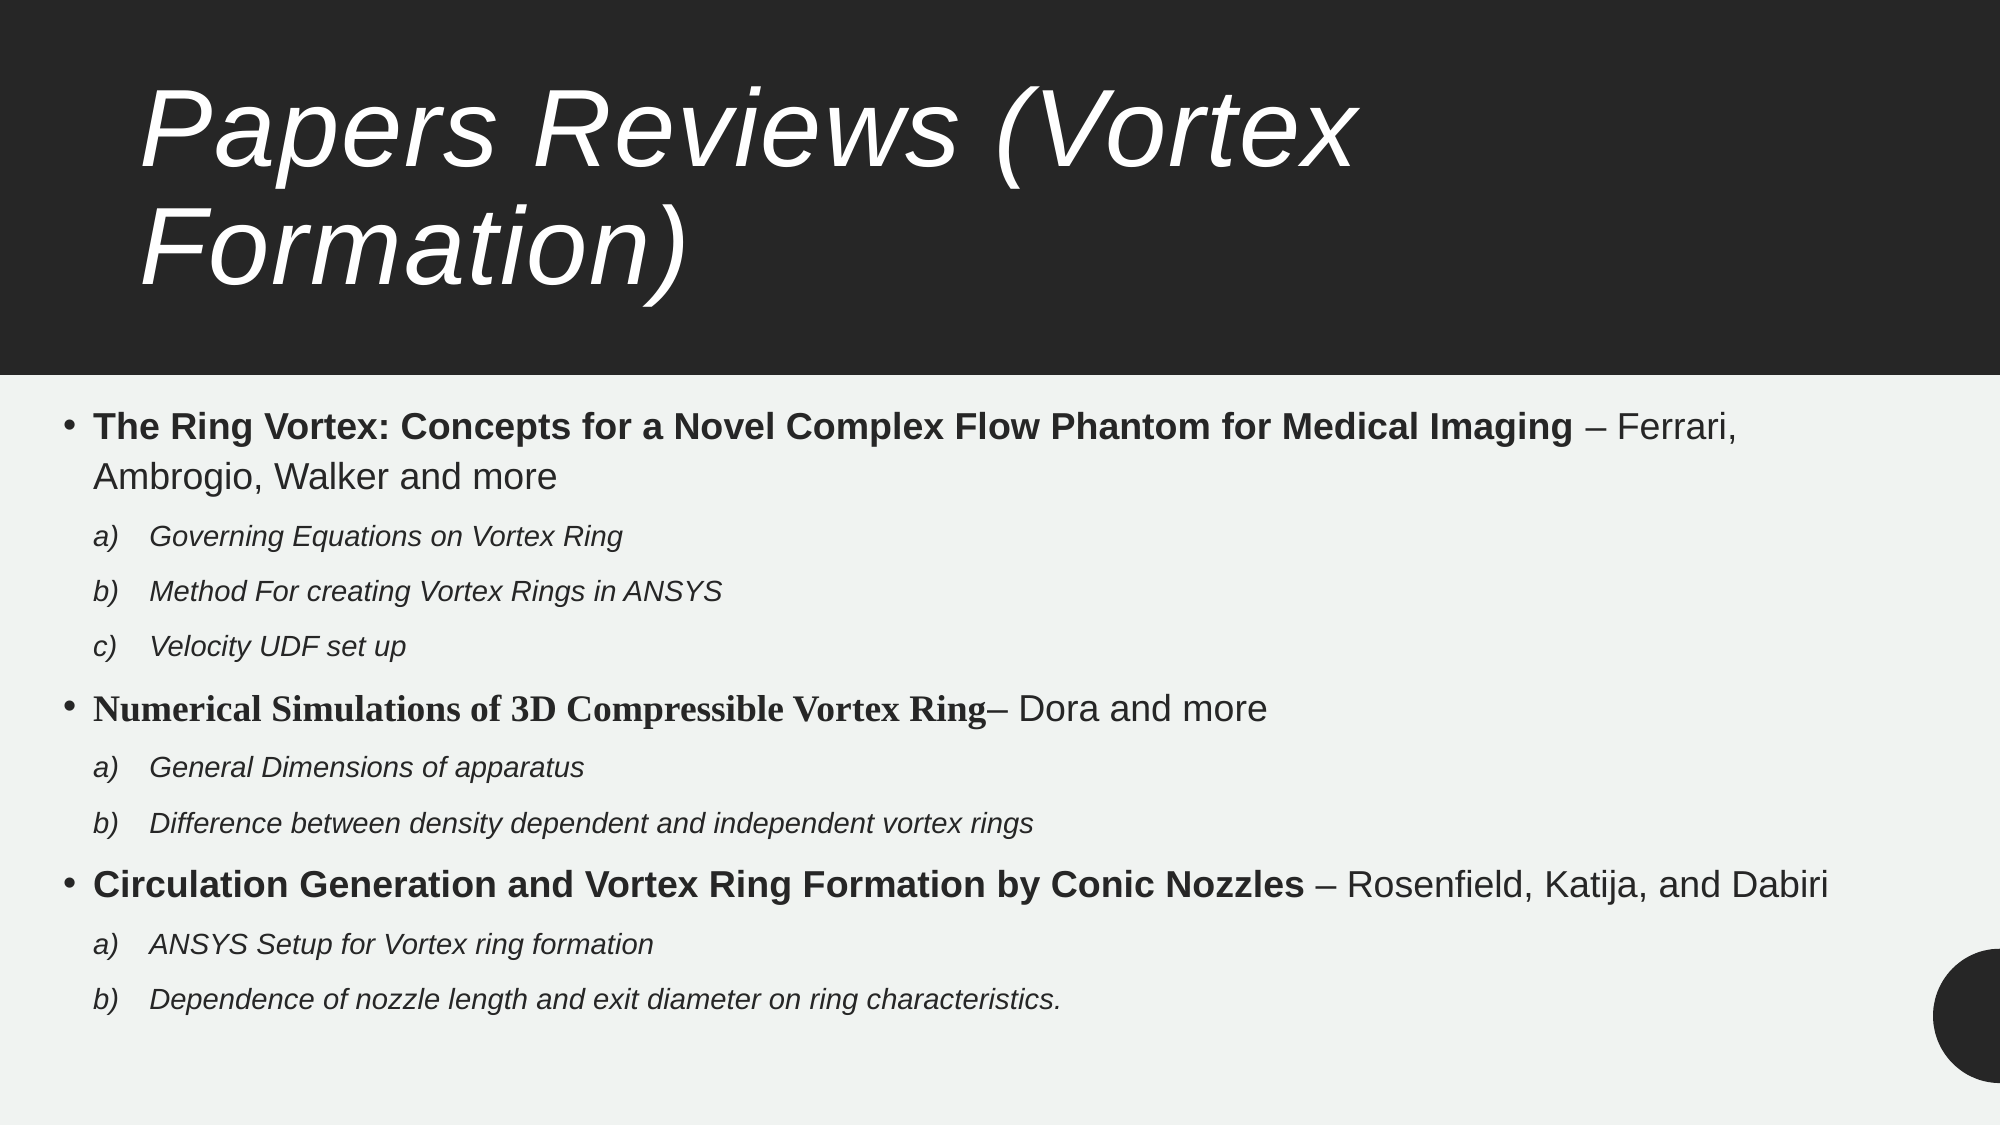

# Papers Reviews (Vortex Formation)
The Ring Vortex: Concepts for a Novel Complex Flow Phantom for Medical Imaging – Ferrari, Ambrogio, Walker and more
Governing Equations on Vortex Ring
Method For creating Vortex Rings in ANSYS
Velocity UDF set up
Numerical Simulations of 3D Compressible Vortex Ring– Dora and more
General Dimensions of apparatus
Difference between density dependent and independent vortex rings
Circulation Generation and Vortex Ring Formation by Conic Nozzles – Rosenfield, Katija, and Dabiri
ANSYS Setup for Vortex ring formation
Dependence of nozzle length and exit diameter on ring characteristics.